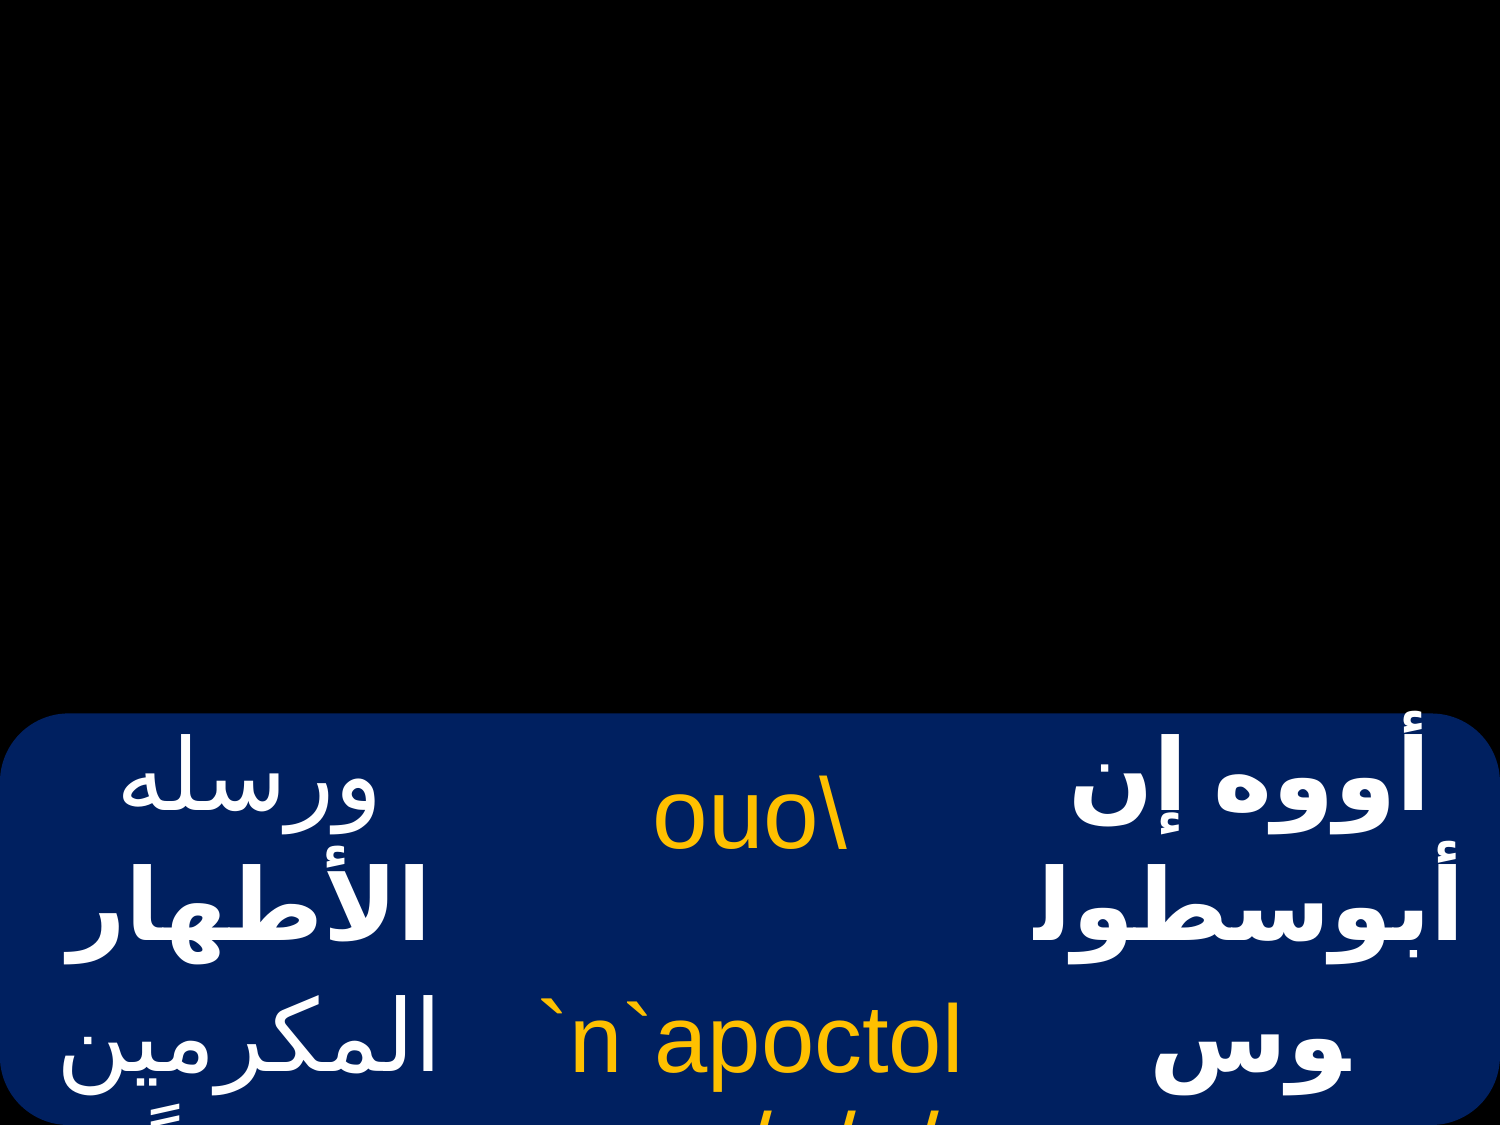

| ورسله الأطهار المكرمين قائلاً | ouo\ `n`apoctoloc e/q/u/ | أووه إن أبوسطولوس إثؤواب |
| --- | --- | --- |